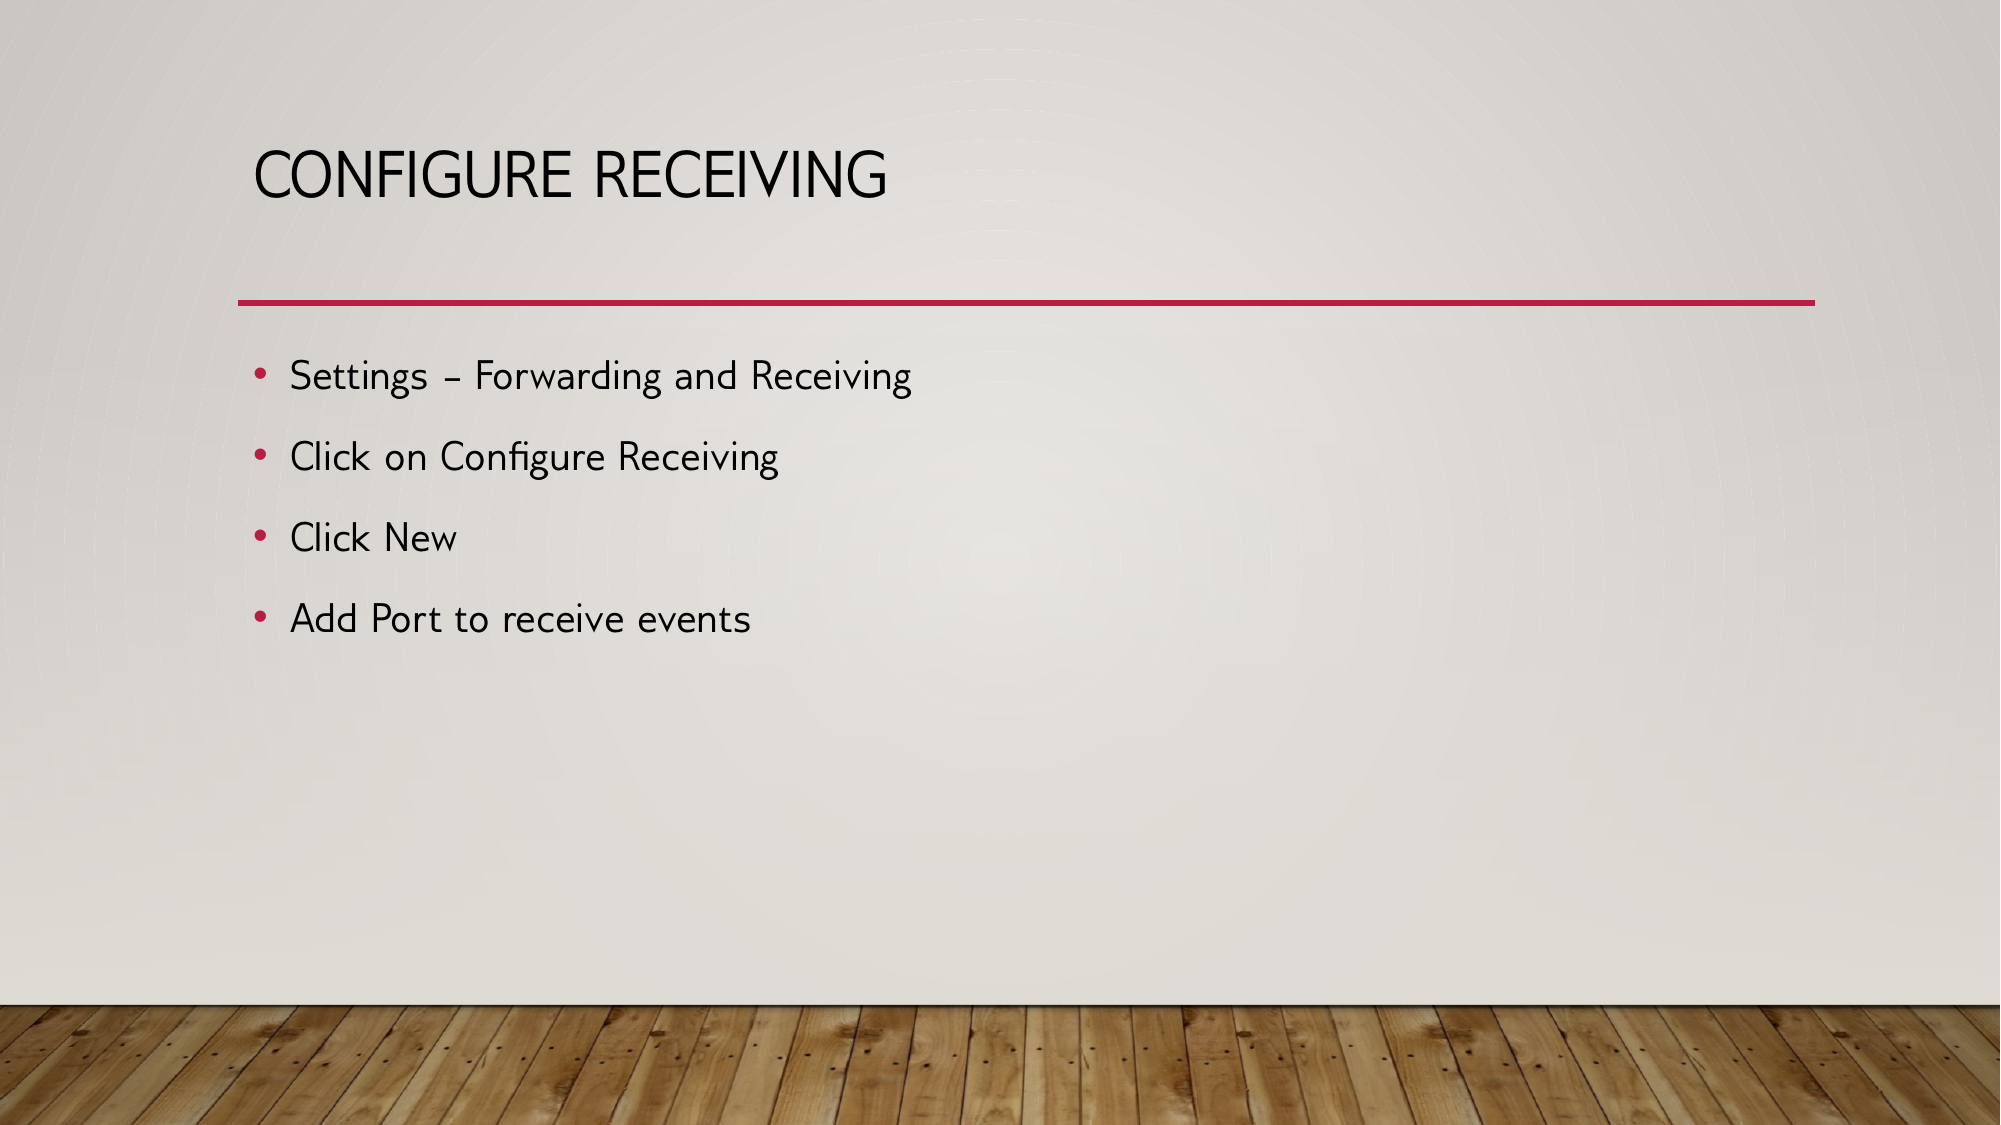

# Configure Receiving
Settings – Forwarding and Receiving
Click on Configure Receiving
Click New
Add Port to receive events